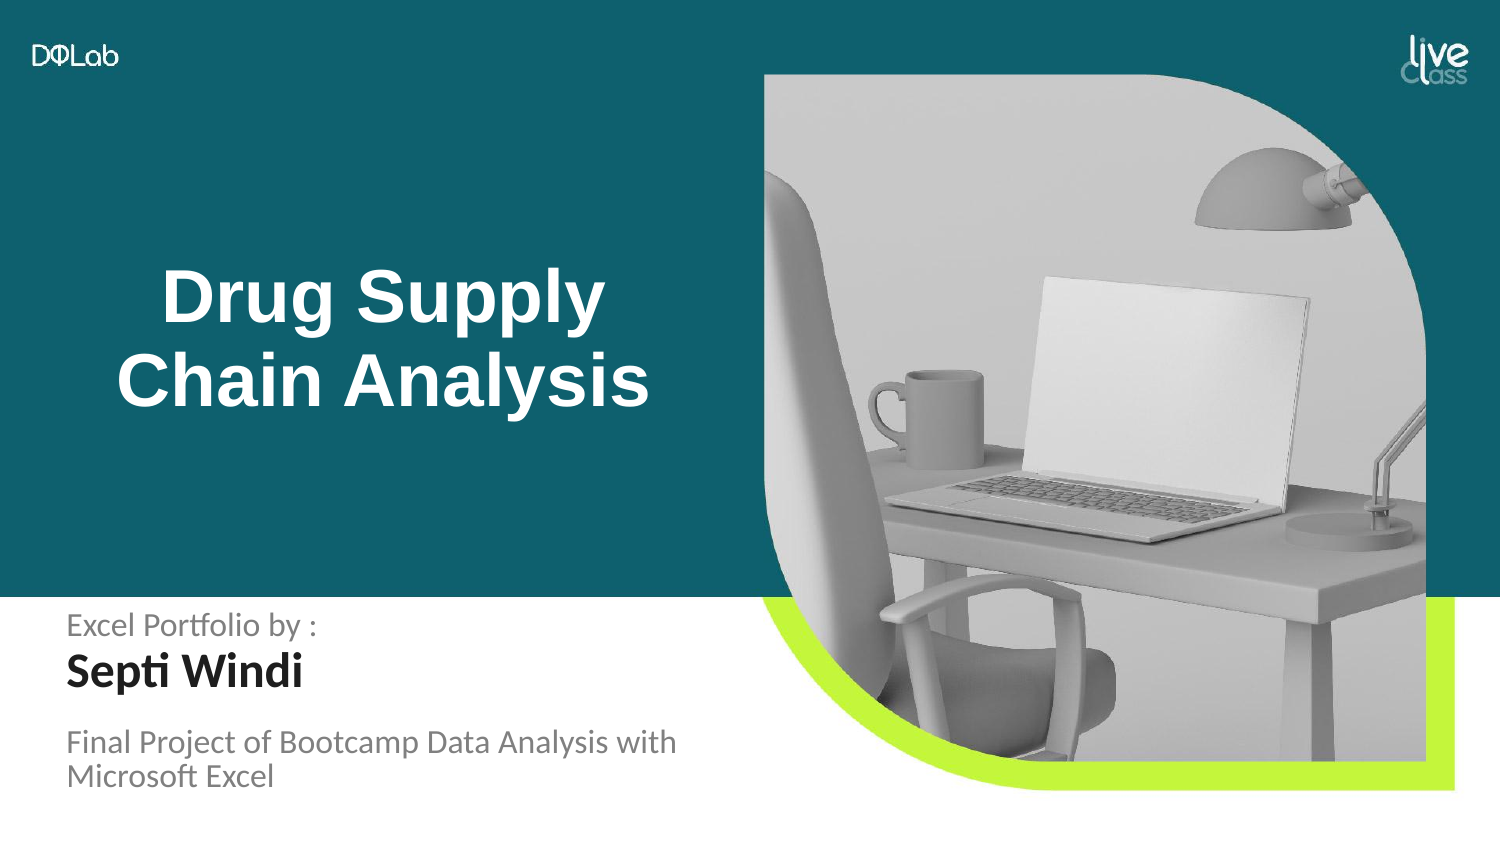

# Drug Supply Chain Analysis
Excel Portfolio by :
Septi Windi

Final Project of Bootcamp Data Analysis with Microsoft Excel